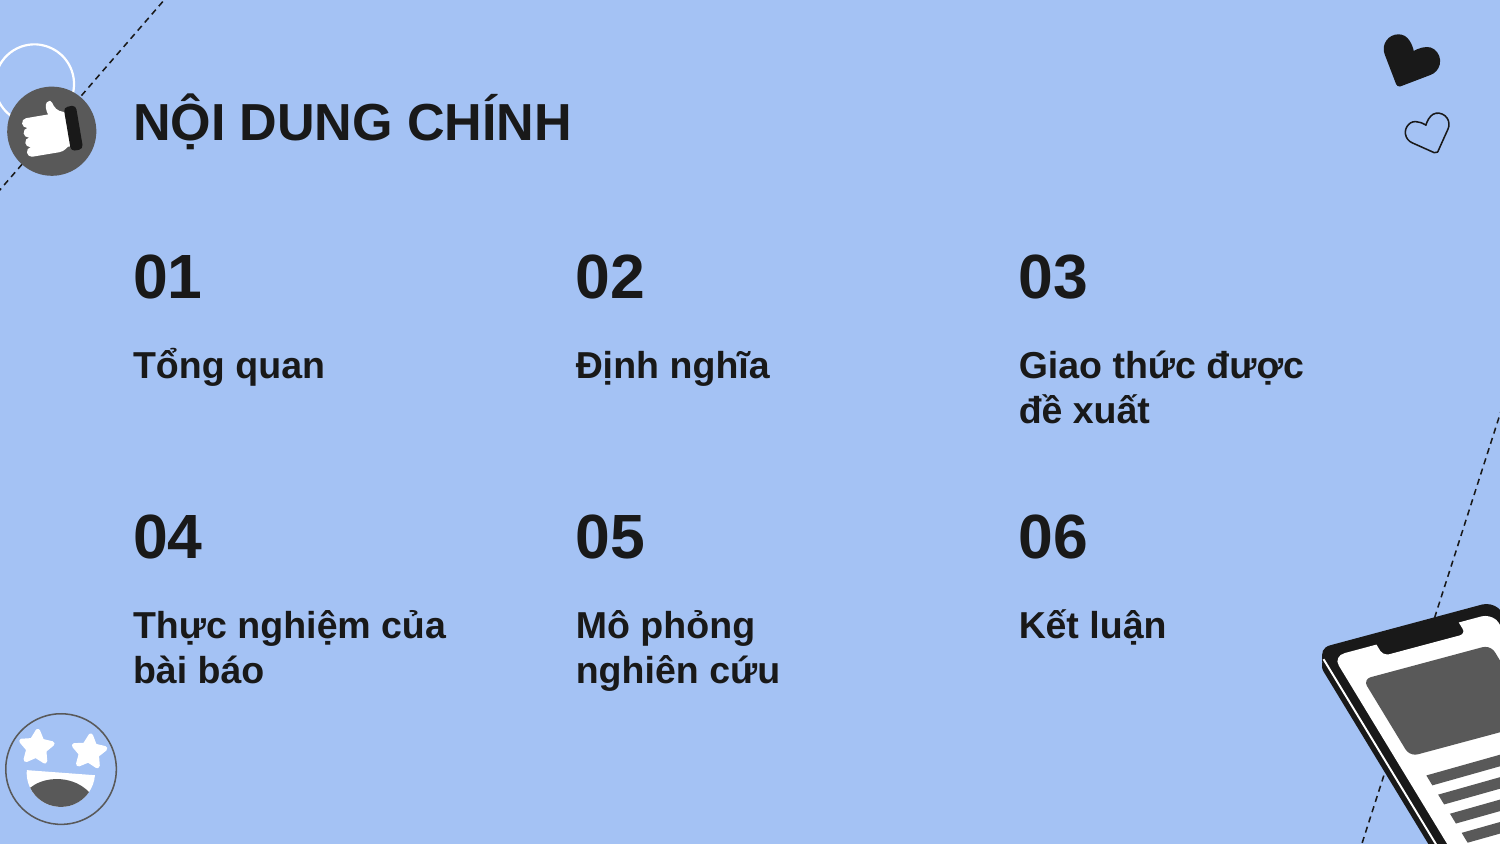

# NỘI DUNG CHÍNH
01
02
03
Tổng quan
Định nghĩa
Giao thức được đề xuất
04
05
06
Thực nghiệm của bài báo
Mô phỏng nghiên cứu
Kết luận